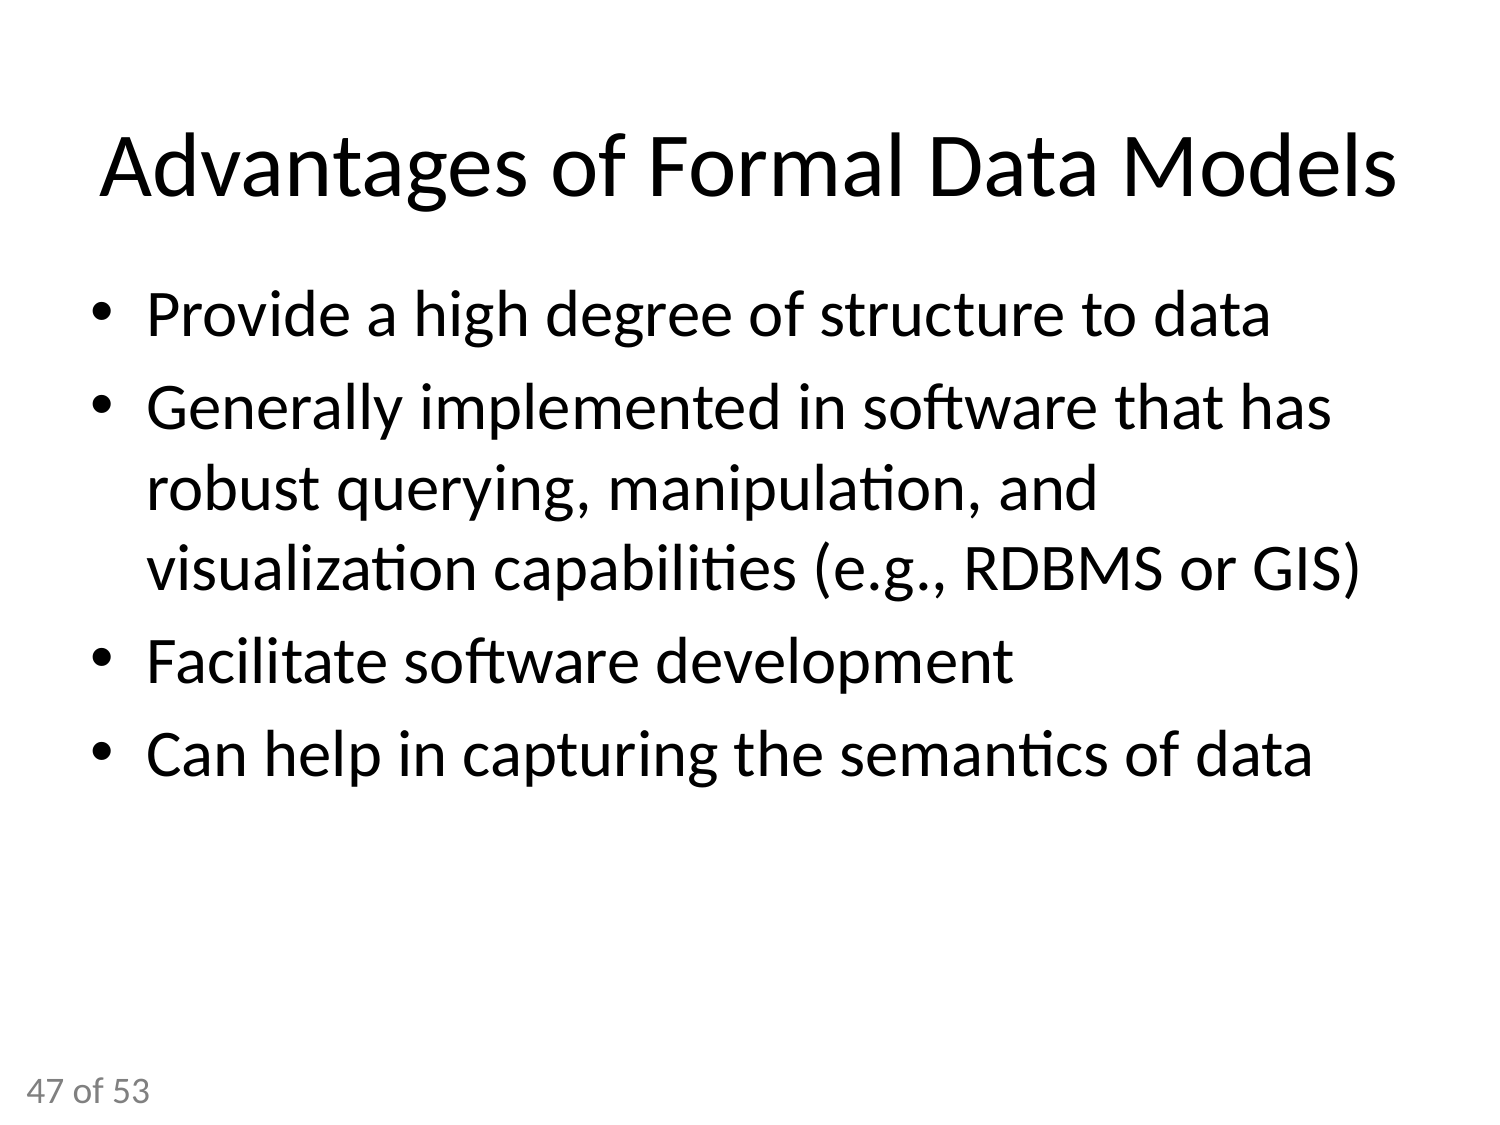

# Advantages of Formal Data Models
Provide a high degree of structure to data
Generally implemented in software that has robust querying, manipulation, and visualization capabilities (e.g., RDBMS or GIS)
Facilitate software development
Can help in capturing the semantics of data